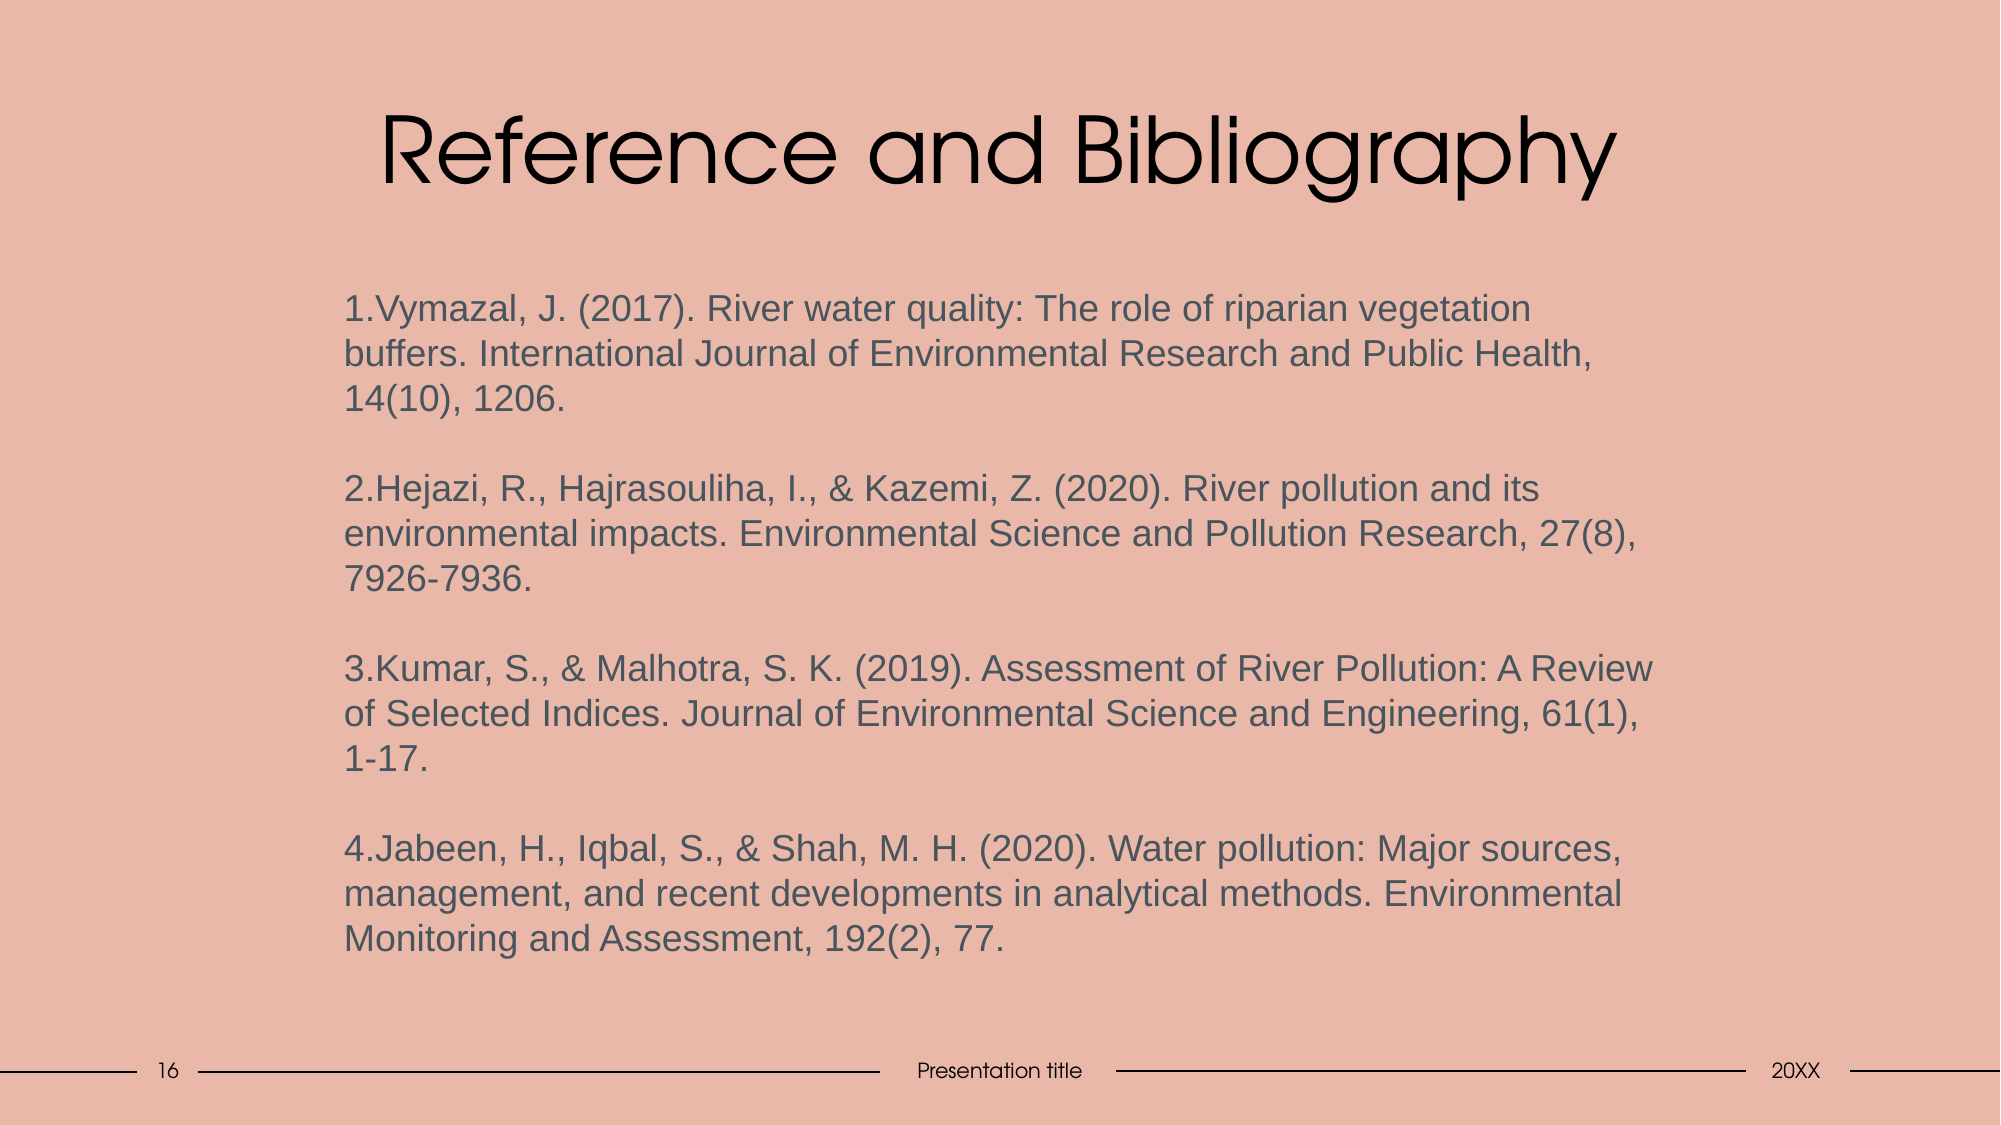

# Reference and Bibliography
Vymazal, J. (2017). River water quality: The role of riparian vegetation buffers. International Journal of Environmental Research and Public Health, 14(10), 1206.

Hejazi, R., Hajrasouliha, I., & Kazemi, Z. (2020). River pollution and its environmental impacts. Environmental Science and Pollution Research, 27(8), 7926-7936.

Kumar, S., & Malhotra, S. K. (2019). Assessment of River Pollution: A Review of Selected Indices. Journal of Environmental Science and Engineering, 61(1), 1-17.

Jabeen, H., Iqbal, S., & Shah, M. H. (2020). Water pollution: Major sources, management, and recent developments in analytical methods. Environmental Monitoring and Assessment, 192(2), 77.

16
Presentation title
20XX